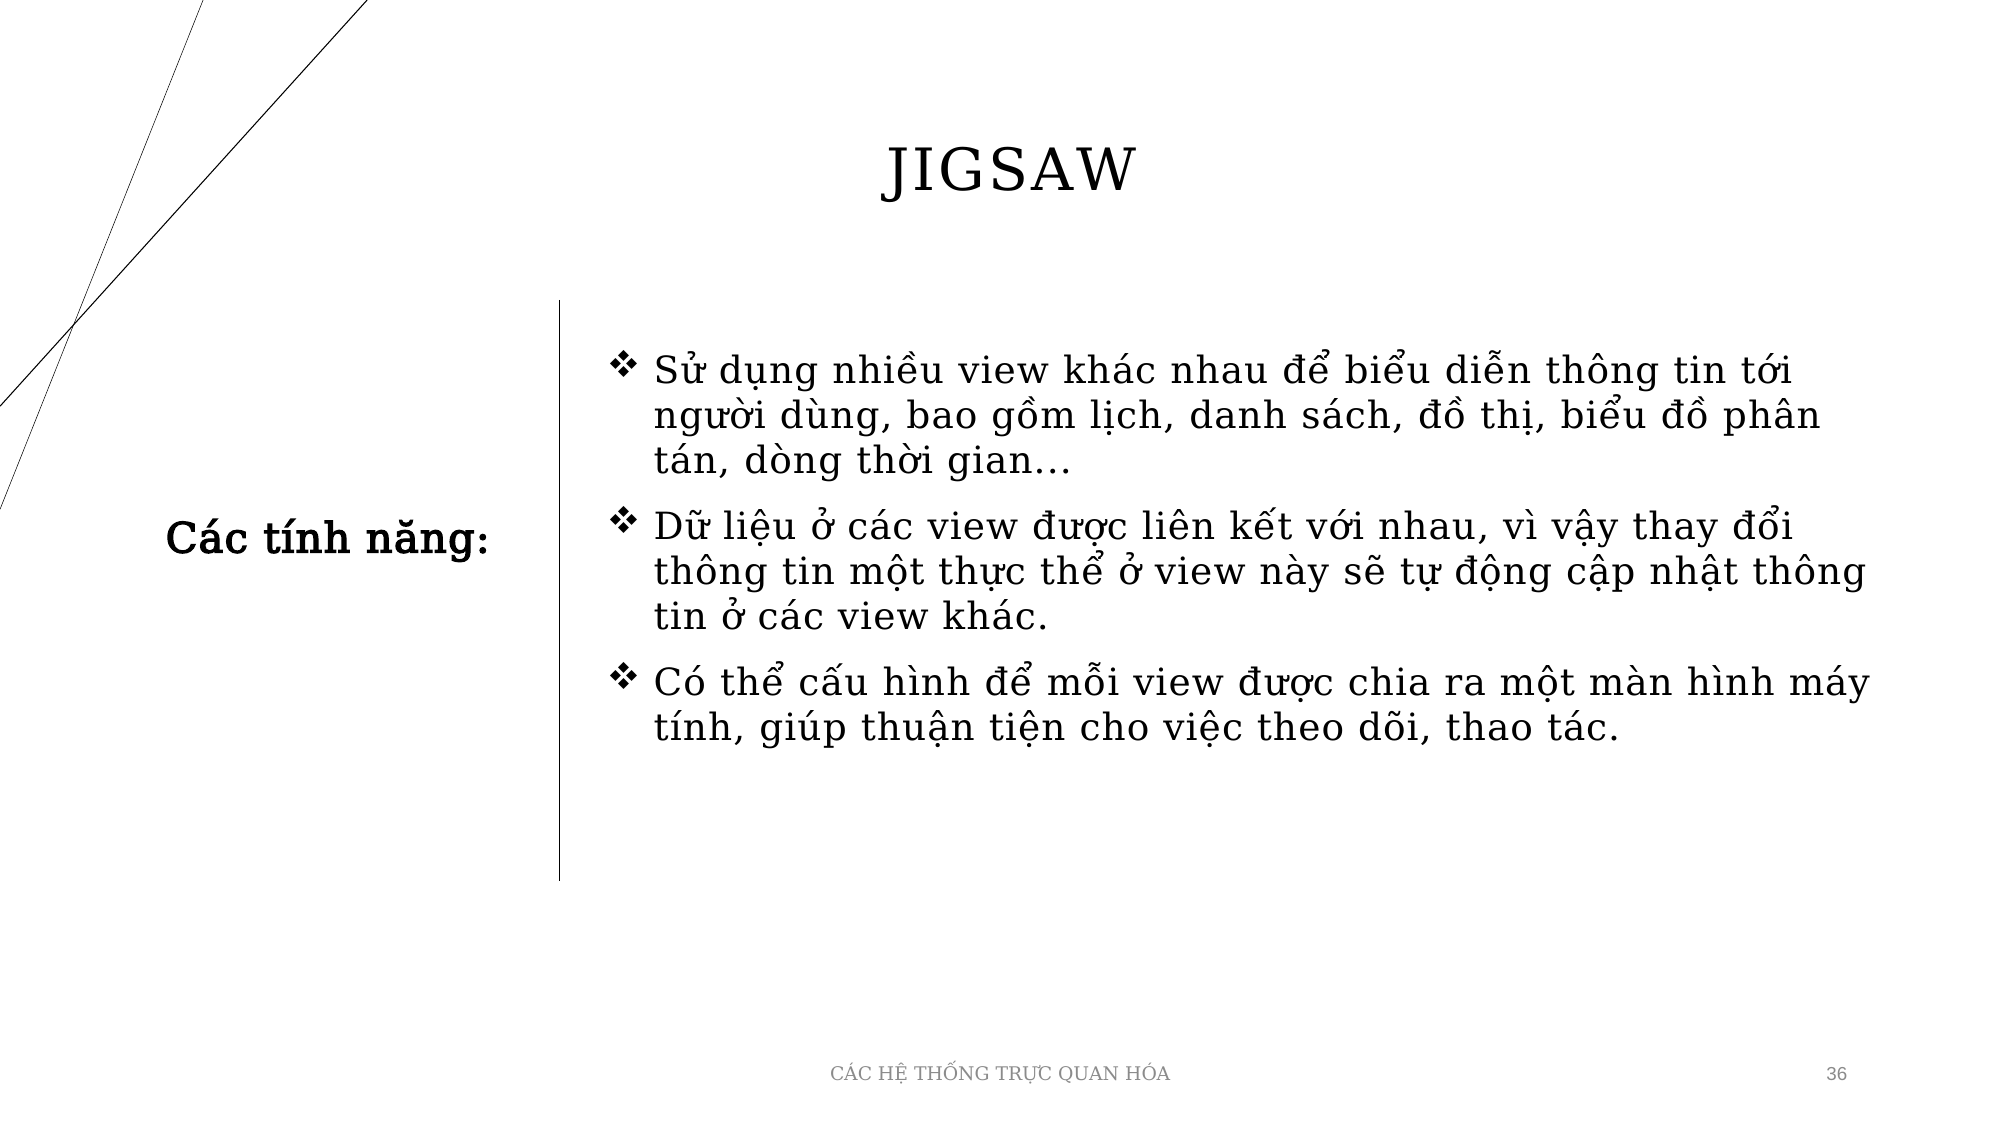

# jigsaw
Sử dụng nhiều view khác nhau để biểu diễn thông tin tới người dùng, bao gồm lịch, danh sách, đồ thị, biểu đồ phân tán, dòng thời gian...
Dữ liệu ở các view được liên kết với nhau, vì vậy thay đổi thông tin một thực thể ở view này sẽ tự động cập nhật thông tin ở các view khác.
Có thể cấu hình để mỗi view được chia ra một màn hình máy tính, giúp thuận tiện cho việc theo dõi, thao tác.

Các tính năng:
CÁC HỆ THỐNG TRỰC QUAN HÓA
36